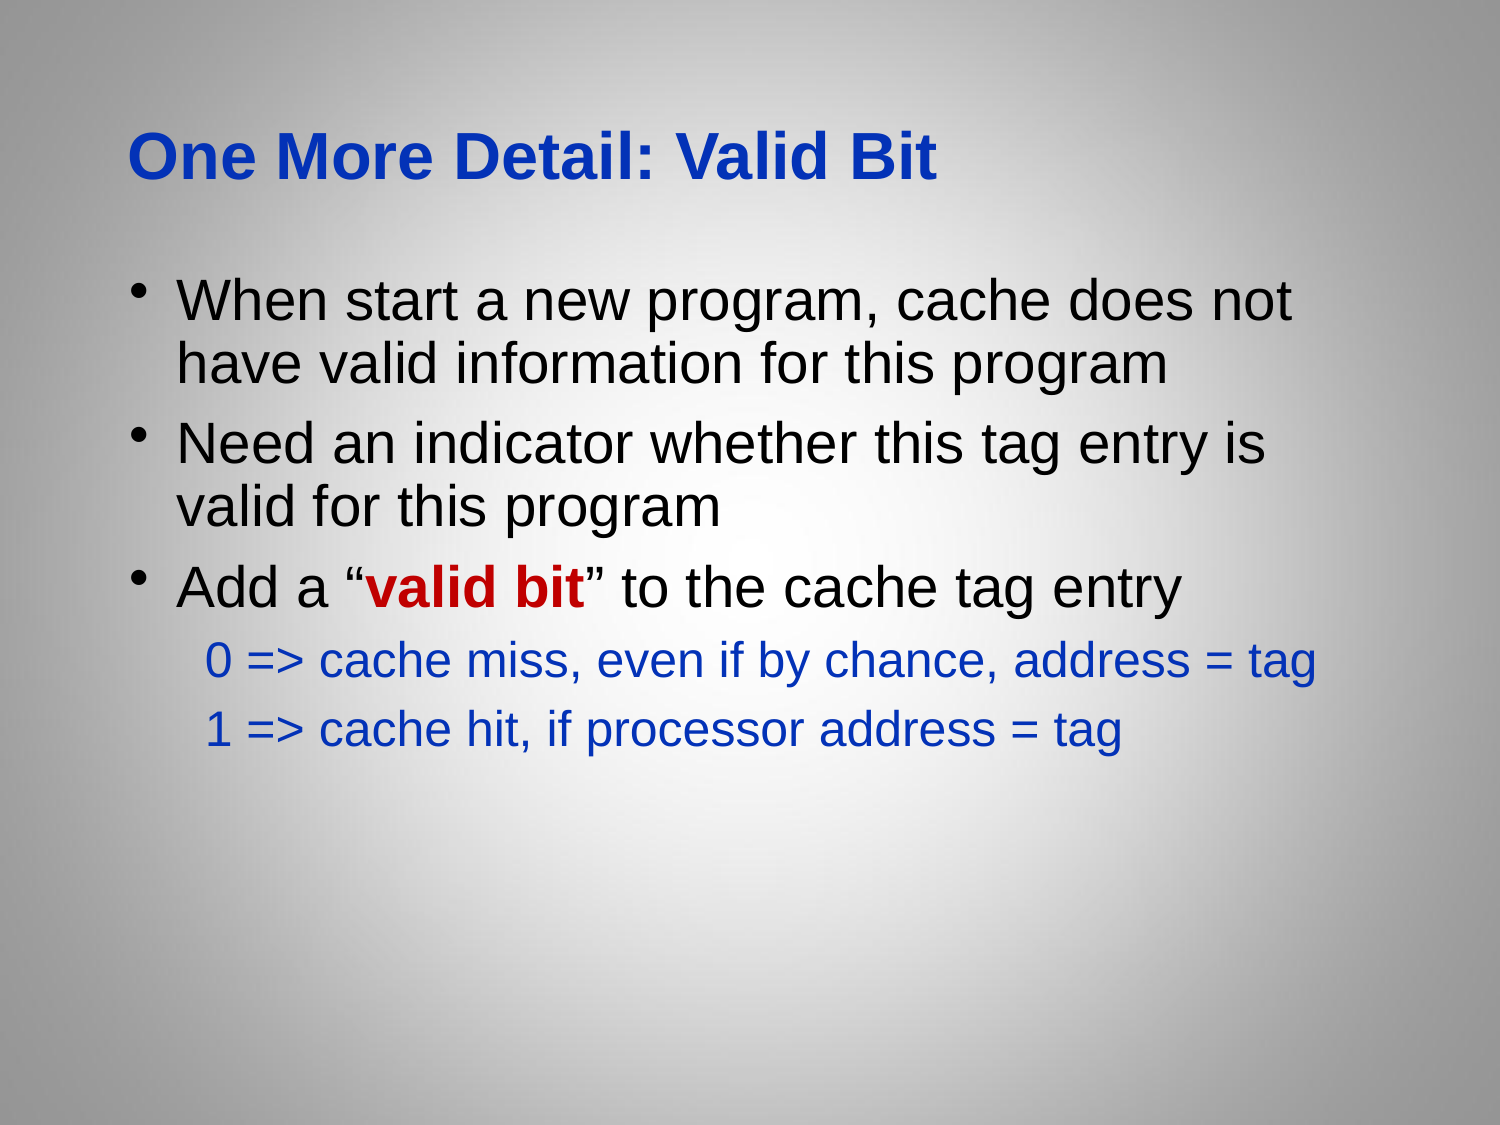

# One More Detail: Valid Bit
When start a new program, cache does not have valid information for this program
Need an indicator whether this tag entry is valid for this program
Add a “valid bit” to the cache tag entry
 0 => cache miss, even if by chance, address = tag
 1 => cache hit, if processor address = tag